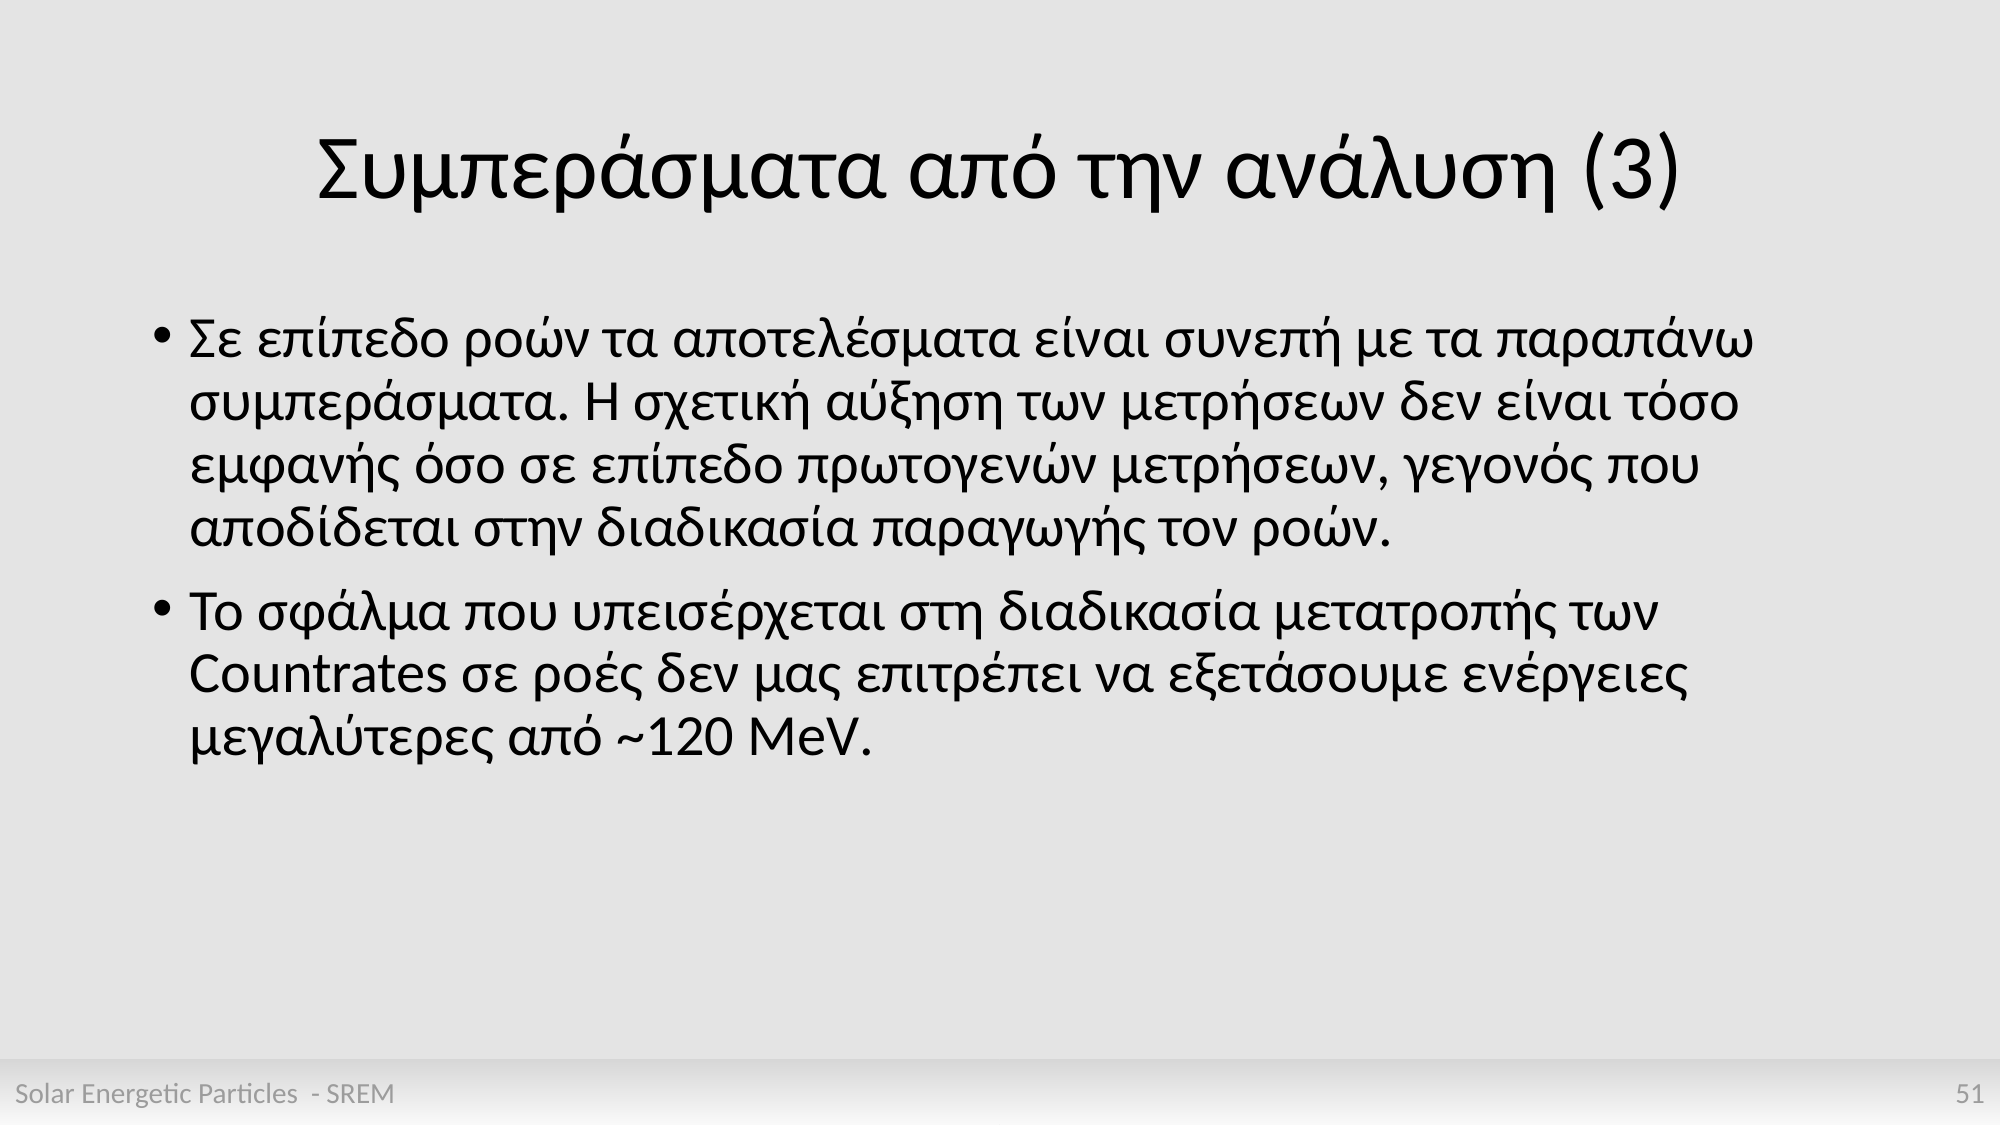

# Συμπεράσματα από την ανάλυση (3)
Σε επίπεδο ροών τα αποτελέσματα είναι συνεπή με τα παραπάνω συμπεράσματα. Η σχετική αύξηση των μετρήσεων δεν είναι τόσο εμφανής όσο σε επίπεδο πρωτογενών μετρήσεων, γεγονός που αποδίδεται στην διαδικασία παραγωγής τον ροών.
Το σφάλμα που υπεισέρχεται στη διαδικασία μετατροπής των Countrates σε ροές δεν μας επιτρέπει να εξετάσουμε ενέργειες μεγαλύτερες από ~120 MeV.
Solar Energetic Particles  - SREM
51